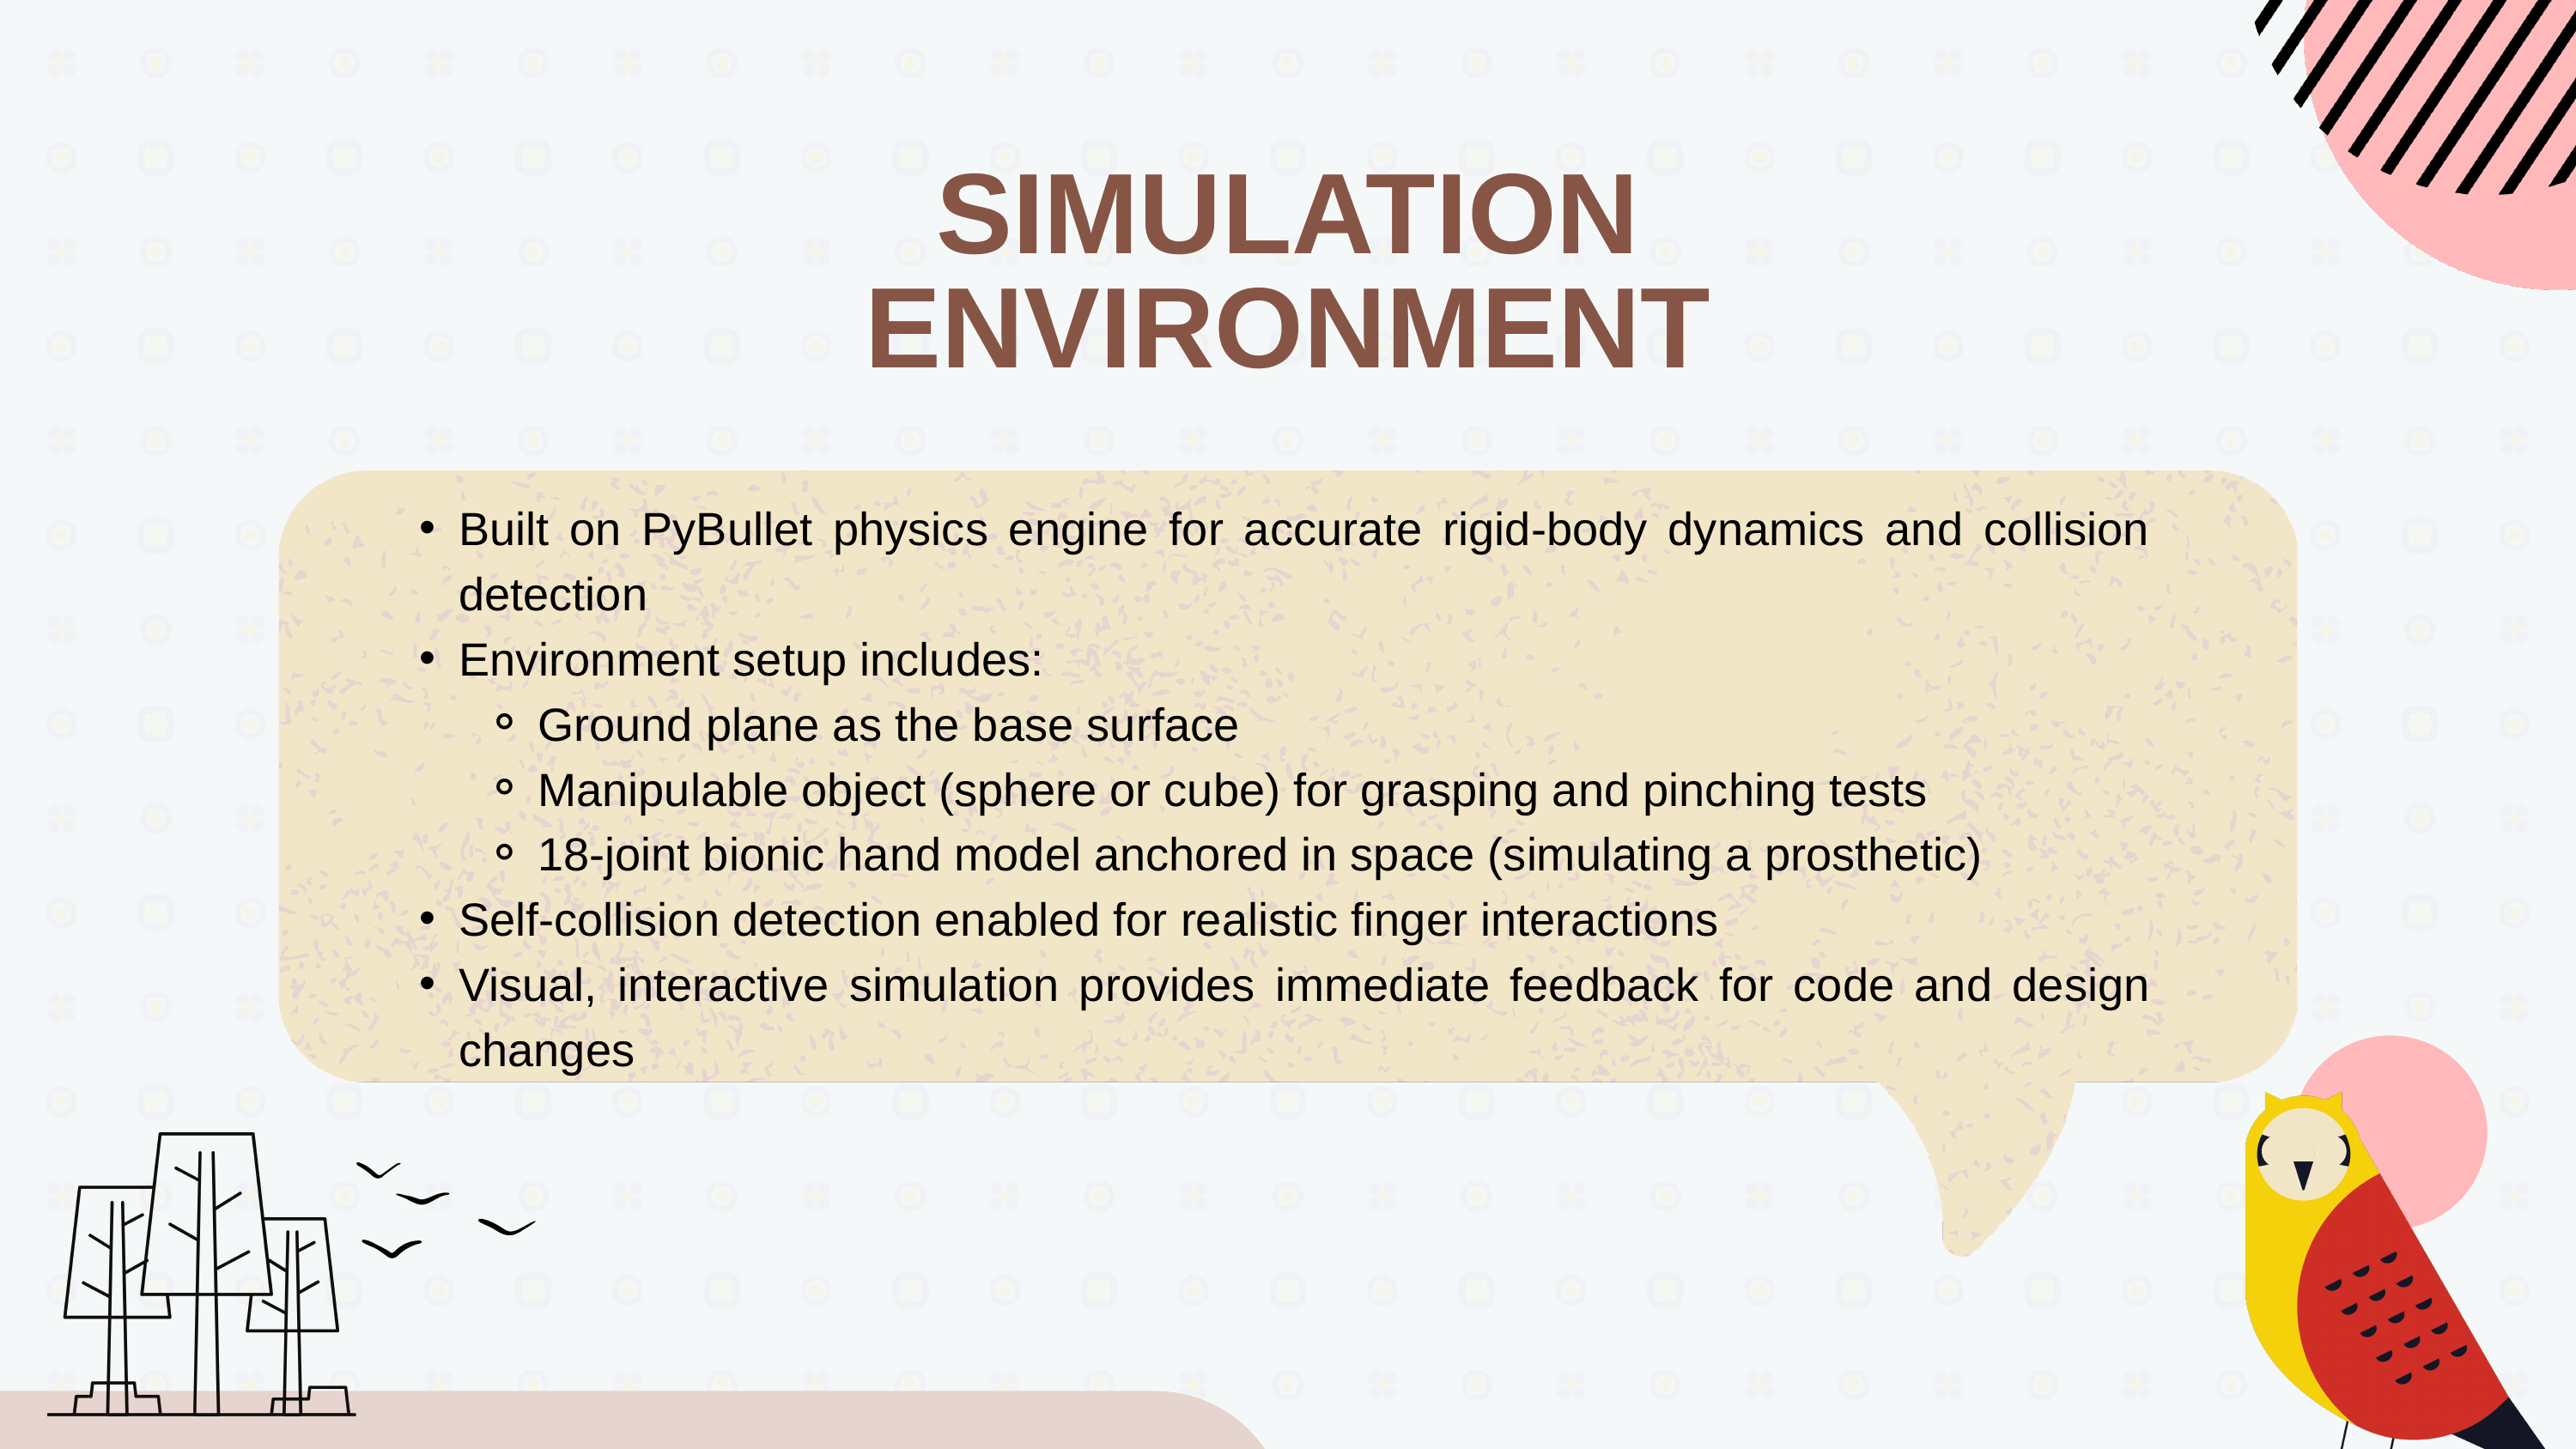

SIMULATION ENVIRONMENT

Built on PyBullet physics engine for accurate rigid-body dynamics and collision detection
Environment setup includes:
Ground plane as the base surface
Manipulable object (sphere or cube) for grasping and pinching tests
18-joint bionic hand model anchored in space (simulating a prosthetic)
Self-collision detection enabled for realistic finger interactions
Visual, interactive simulation provides immediate feedback for code and design changes